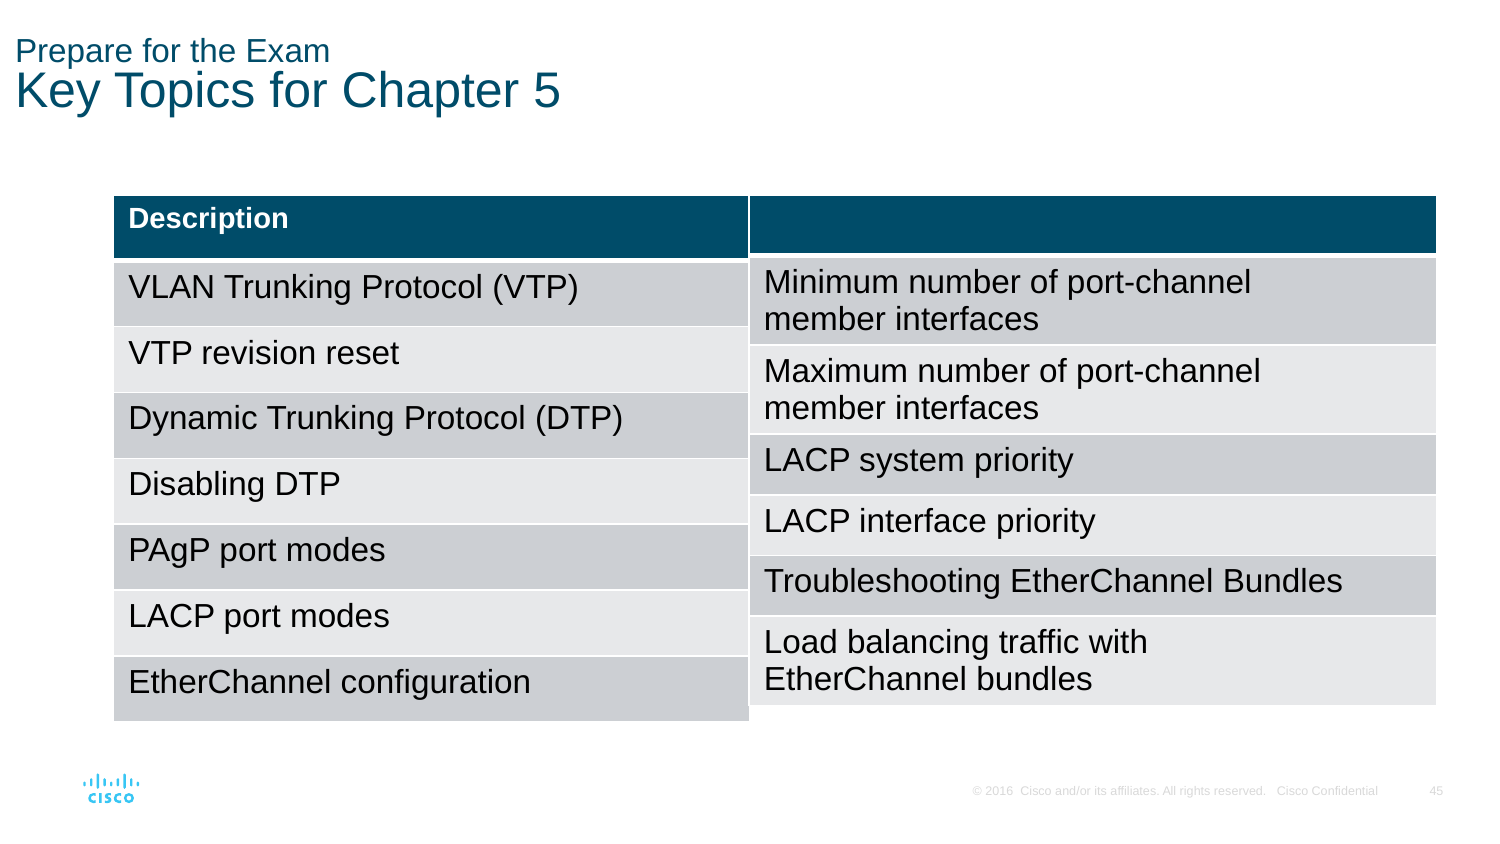

# Prepare for the Exam Key Topics for Chapter 5
| Description |
| --- |
| VLAN Trunking Protocol (VTP) |
| VTP revision reset |
| Dynamic Trunking Protocol (DTP) |
| Disabling DTP |
| PAgP port modes |
| LACP port modes |
| EtherChannel configuration |
|  |
| --- |
| Minimum number of port-channel member interfaces |
| Maximum number of port-channel member interfaces |
| LACP system priority |
| LACP interface priority |
| Troubleshooting EtherChannel Bundles |
| Load balancing traffic with EtherChannel bundles |